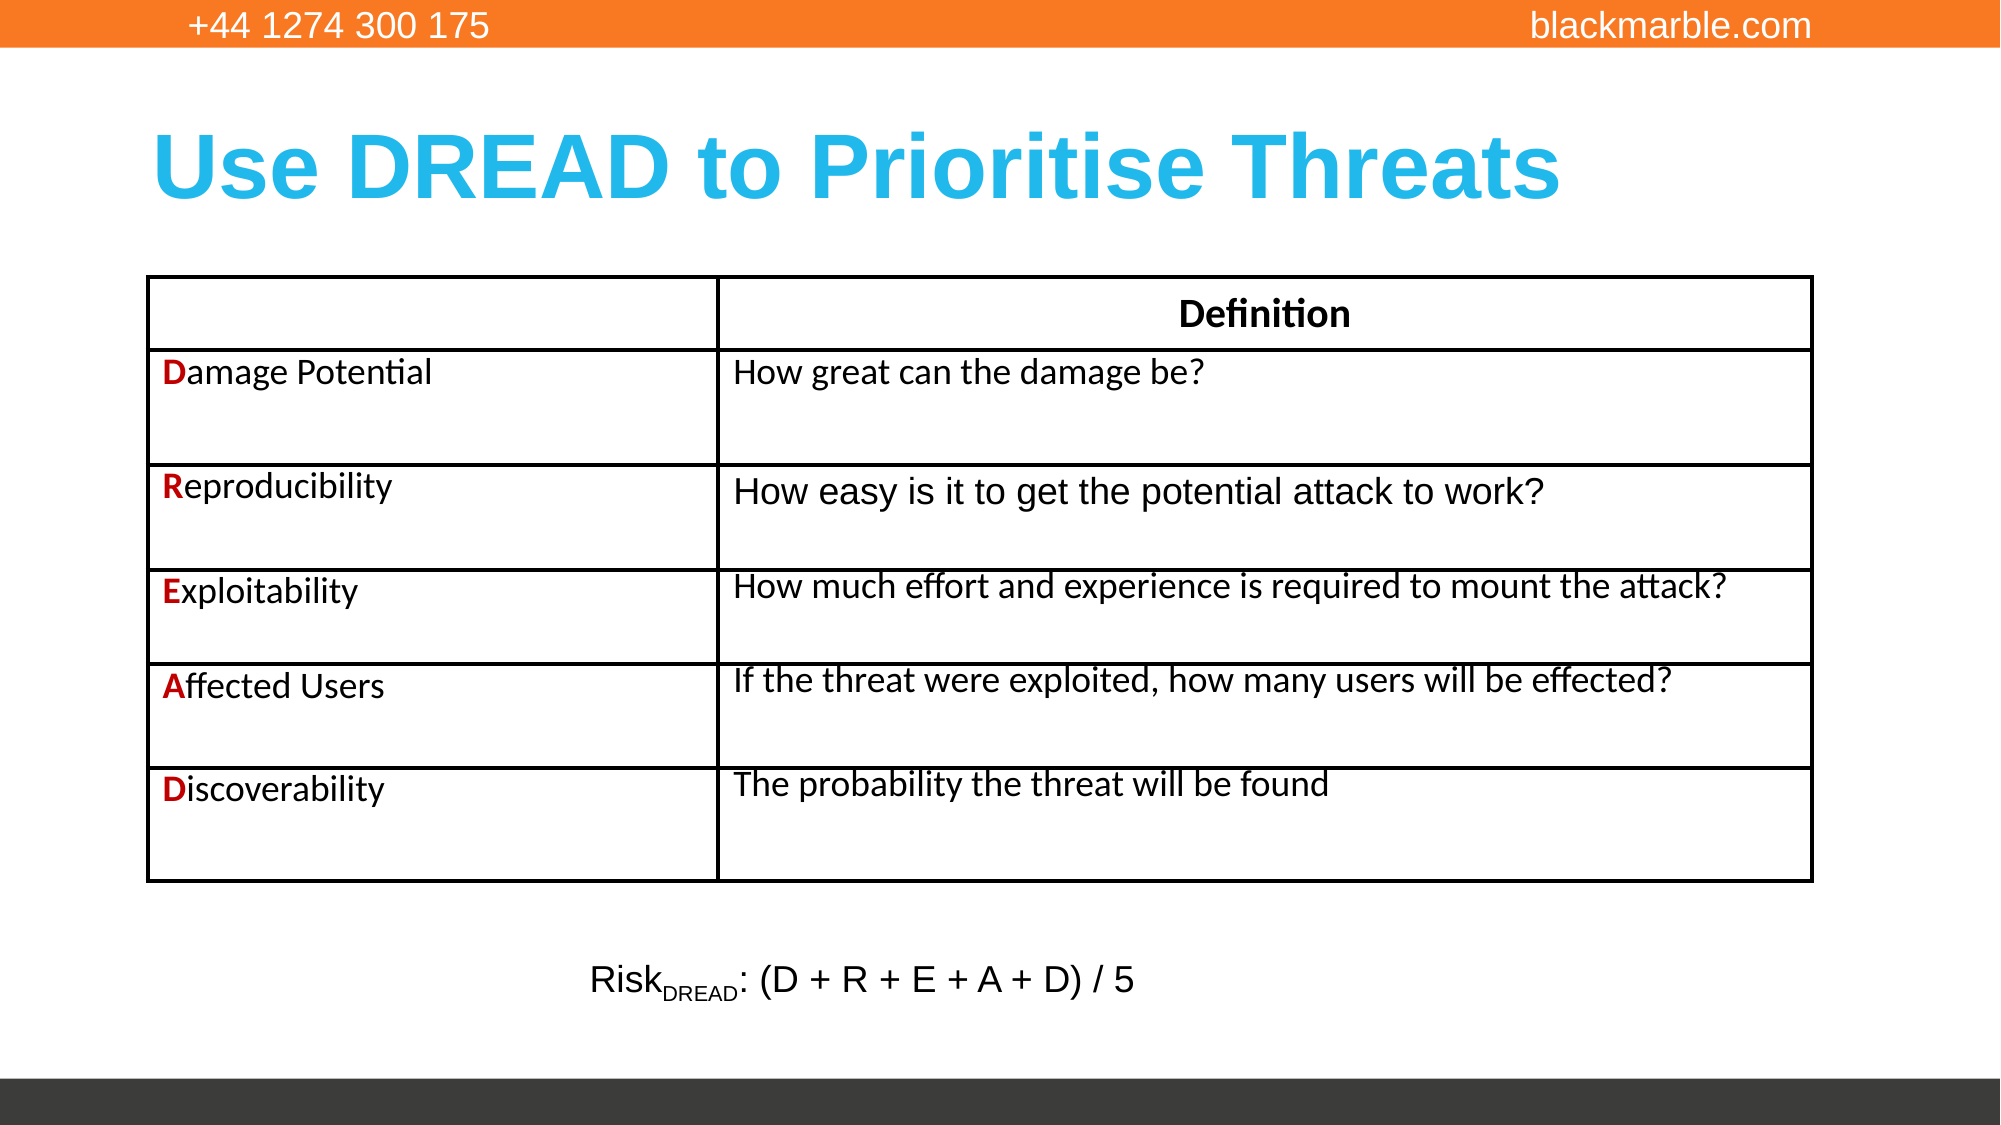

# Use DREAD to Prioritise Threats
|  | Definition |
| --- | --- |
| Damage Potential | How great can the damage be? |
| Reproducibility | How easy is it to get the potential attack to work? |
| Exploitability | How much effort and experience is required to mount the attack? |
| Affected Users | If the threat were exploited, how many users will be effected? |
| Discoverability | The probability the threat will be found |
RiskDREAD: (D + R + E + A + D) / 5